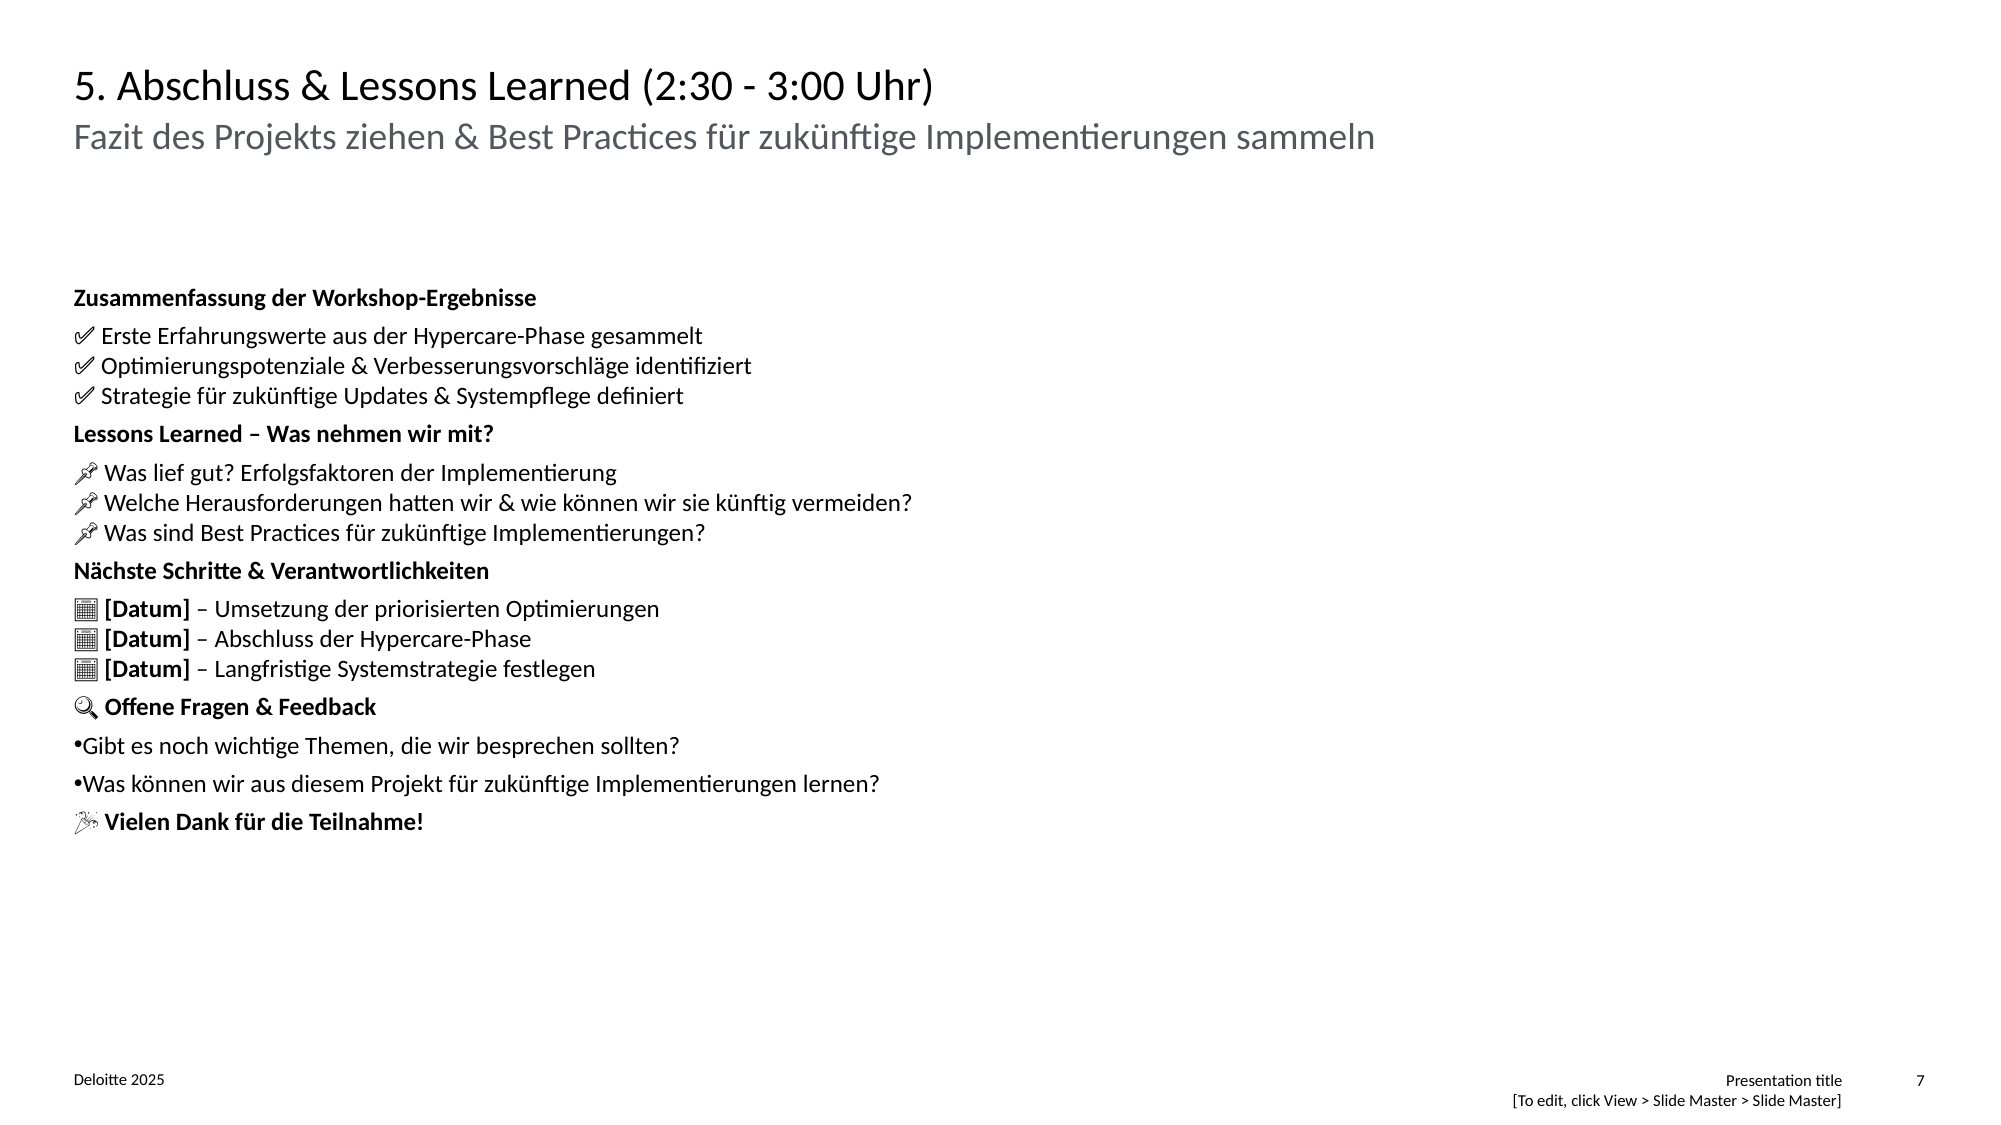

# 5. Abschluss & Lessons Learned (2:30 - 3:00 Uhr)
Fazit des Projekts ziehen & Best Practices für zukünftige Implementierungen sammeln
Zusammenfassung der Workshop-Ergebnisse
✅ Erste Erfahrungswerte aus der Hypercare-Phase gesammelt
✅ Optimierungspotenziale & Verbesserungsvorschläge identifiziert
✅ Strategie für zukünftige Updates & Systempflege definiert
Lessons Learned – Was nehmen wir mit?
📌 Was lief gut? Erfolgsfaktoren der Implementierung
📌 Welche Herausforderungen hatten wir & wie können wir sie künftig vermeiden?
📌 Was sind Best Practices für zukünftige Implementierungen?
Nächste Schritte & Verantwortlichkeiten
📅 [Datum] – Umsetzung der priorisierten Optimierungen
📅 [Datum] – Abschluss der Hypercare-Phase
📅 [Datum] – Langfristige Systemstrategie festlegen
🔍 Offene Fragen & Feedback
Gibt es noch wichtige Themen, die wir besprechen sollten?
Was können wir aus diesem Projekt für zukünftige Implementierungen lernen?
🎉 Vielen Dank für die Teilnahme!